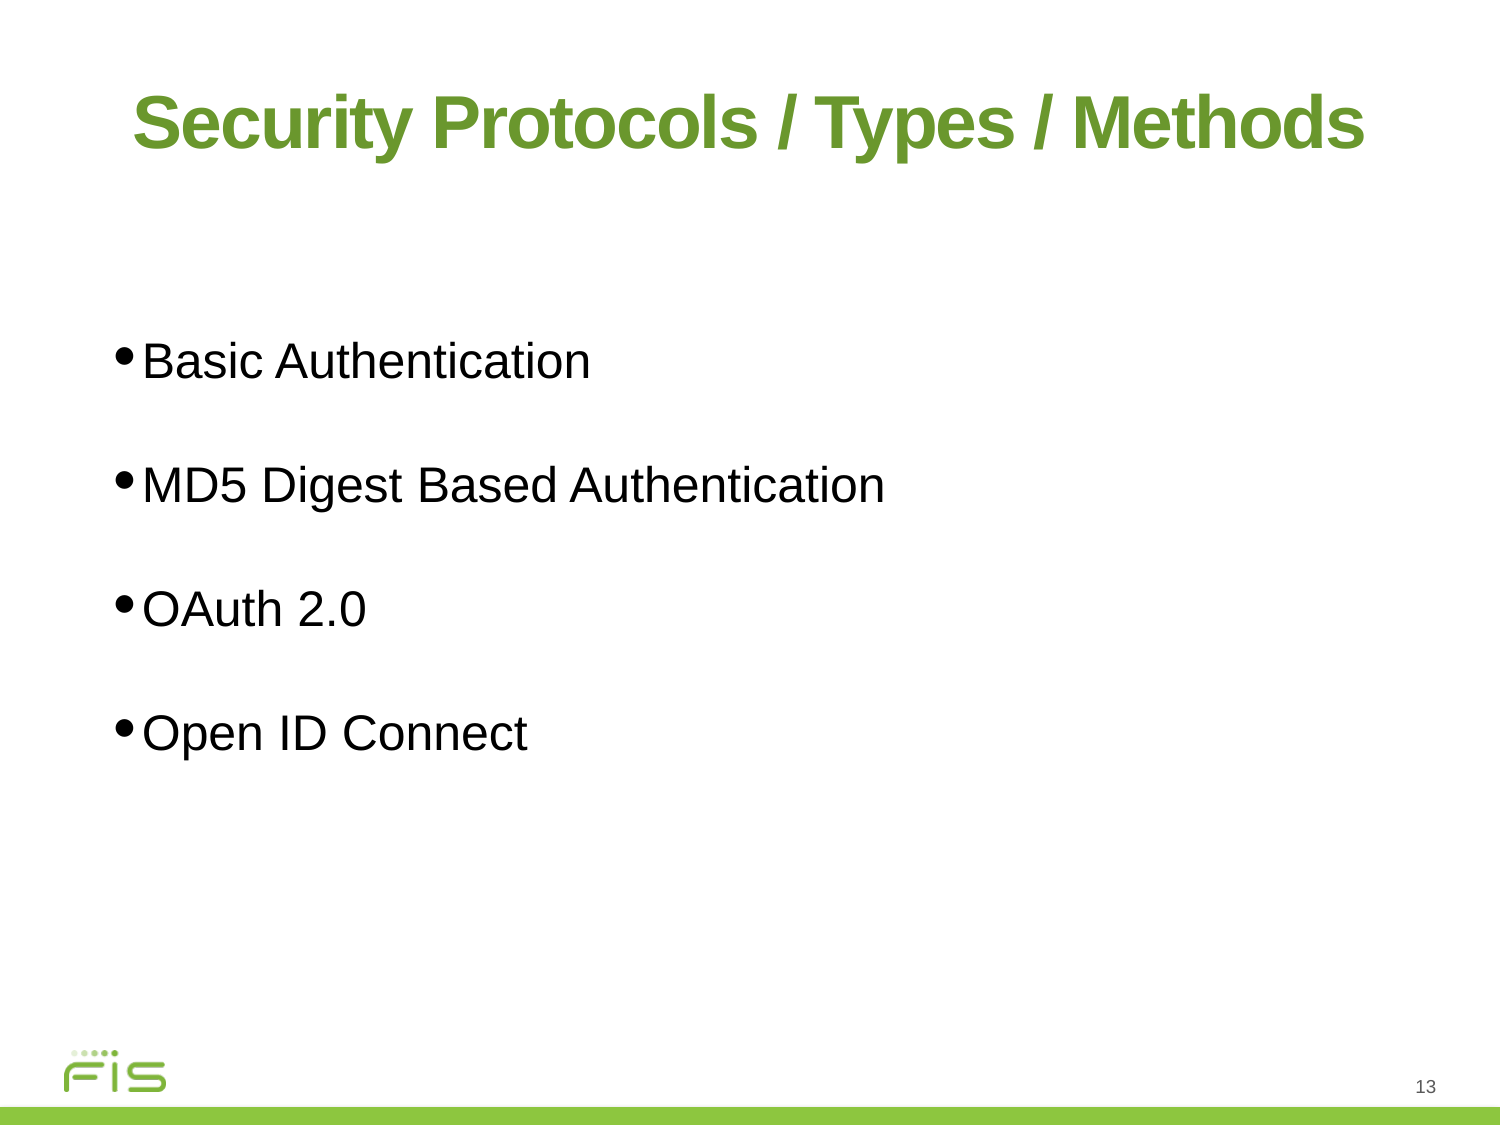

Security Protocols / Types / Methods
Basic Authentication
MD5 Digest Based Authentication
OAuth 2.0
Open ID Connect
13